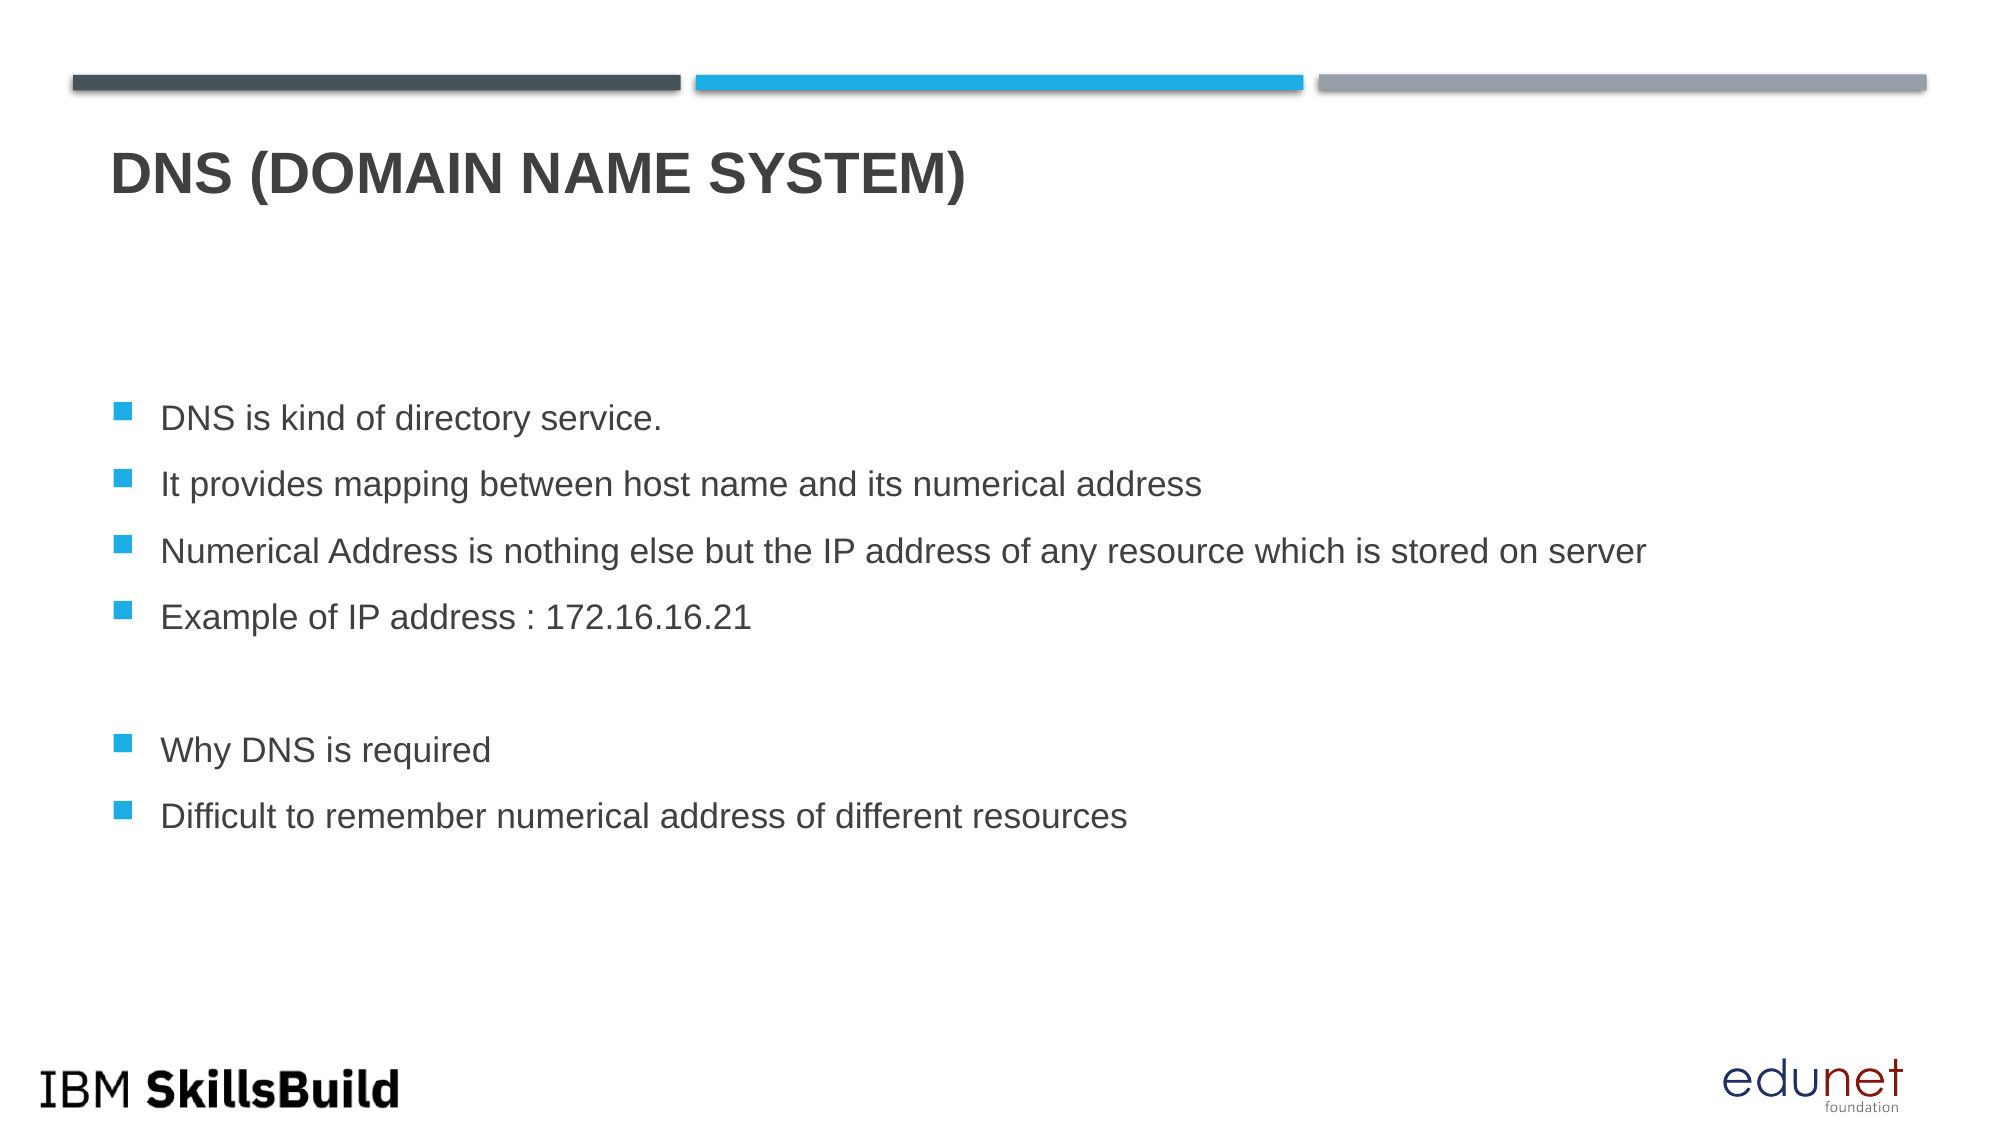

# DNS (Domain Name System)
DNS is kind of directory service.
It provides mapping between host name and its numerical address
Numerical Address is nothing else but the IP address of any resource which is stored on server
Example of IP address : 172.16.16.21

Why DNS is required
Difficult to remember numerical address of different resources